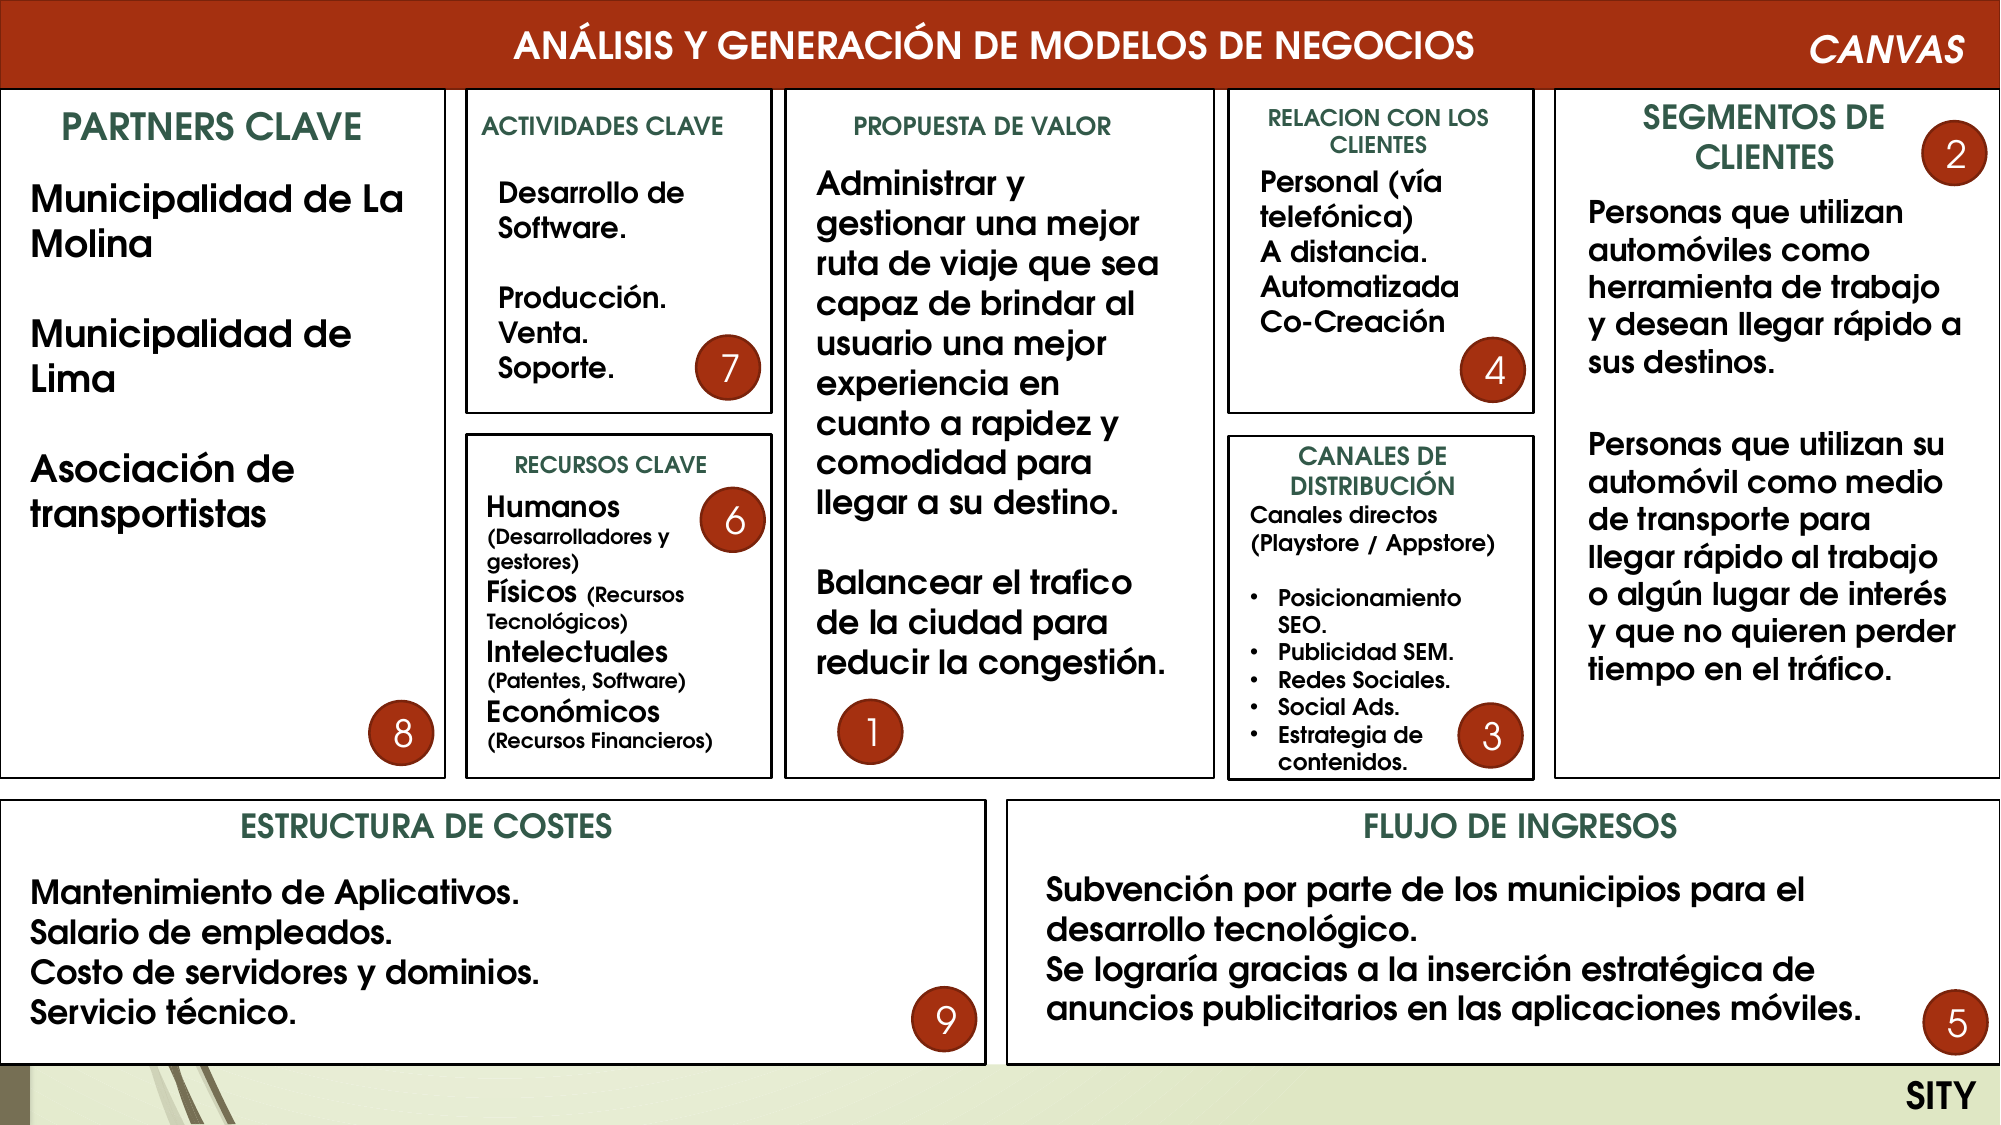

ANÁLISIS Y GENERACIÓN DE MODELOS DE NEGOCIOS
CANVAS
SEGMENTOS DE CLIENTES

PARTNERS CLAVE
RELACION CON LOS CLIENTES
ACTIVIDADES CLAVE
PROPUESTA DE VALOR
2
Administrar y gestionar una mejor ruta de viaje que sea capaz de brindar al usuario una mejor experiencia en cuanto a rapidez y comodidad para llegar a su destino.

Balancear el trafico de la ciudad para reducir la congestión.
Personal (vía telefónica)
A distancia.
Automatizada
Co-Creación
Municipalidad de La Molina

Municipalidad de Lima

Asociación de transportistas
Desarrollo de Software.

Producción.
Venta.
Soporte.
Personas que utilizan automóviles como herramienta de trabajo y desean llegar rápido a sus destinos.

Personas que utilizan su automóvil como medio de transporte para llegar rápido al trabajo o algún lugar de interés y que no quieren perder tiempo en el tráfico.
7
4
CANALES DE DISTRIBUCIÓN

RECURSOS CLAVE
Humanos (Desarrolladores y gestores)
Físicos (Recursos Tecnológicos)
Intelectuales (Patentes, Software)
Económicos (Recursos Financieros)
6
Canales directos (Playstore / Appstore)

Posicionamiento SEO.
Publicidad SEM.
Redes Sociales.
Social Ads.
Estrategia de contenidos.
1
8
3
ESTRUCTURA DE COSTES
FLUJO DE INGRESOS

Subvención por parte de los municipios para el desarrollo tecnológico.
Se lograría gracias a la inserción estratégica de anuncios publicitarios en las aplicaciones móviles.
Mantenimiento de Aplicativos.
Salario de empleados.
Costo de servidores y dominios.
Servicio técnico.
9
5
SITY